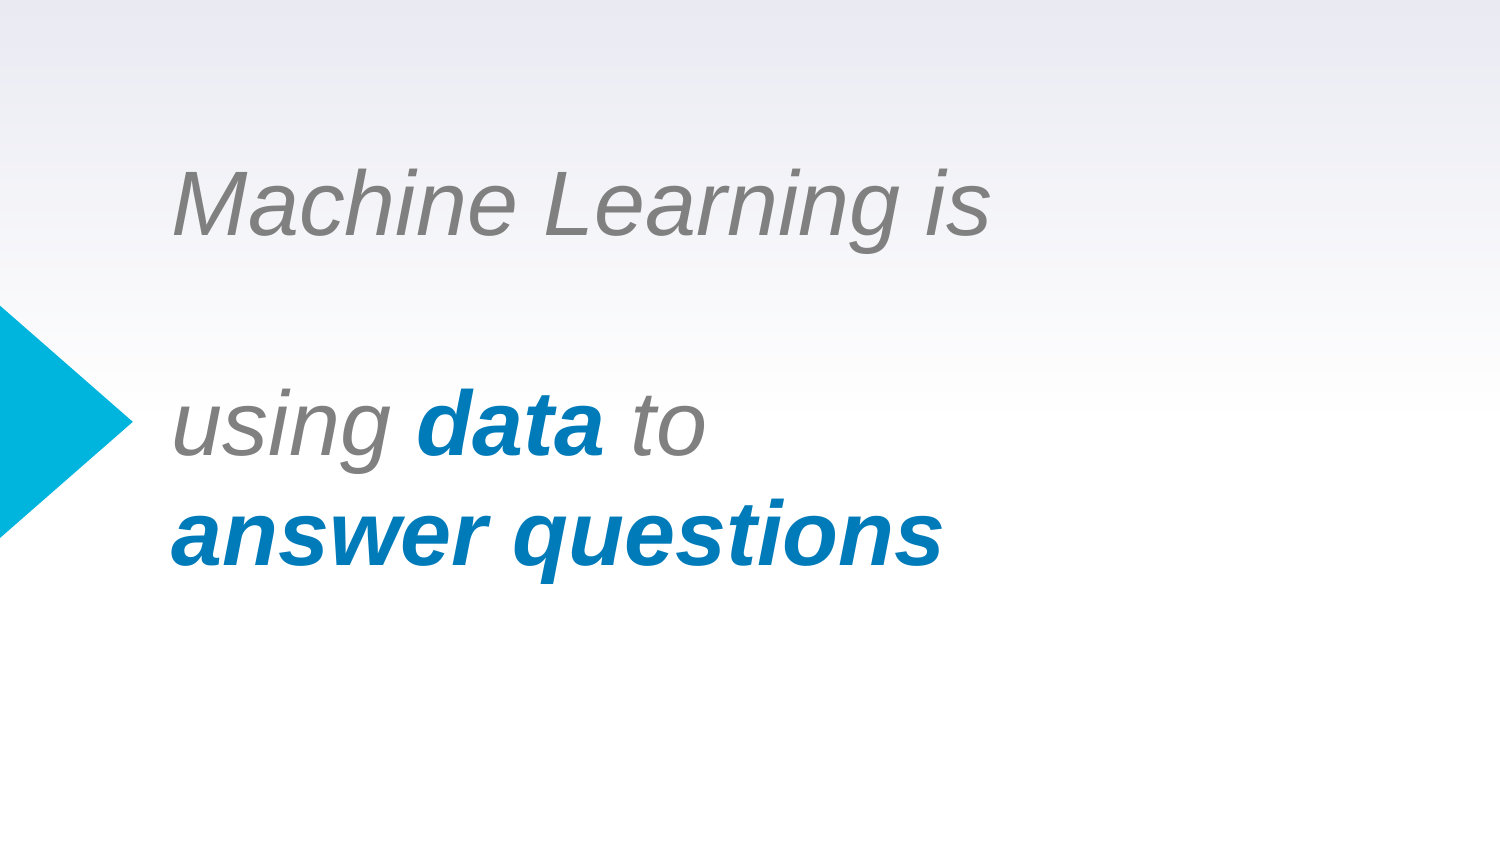

# Machine Learning is using data to answer questions
15